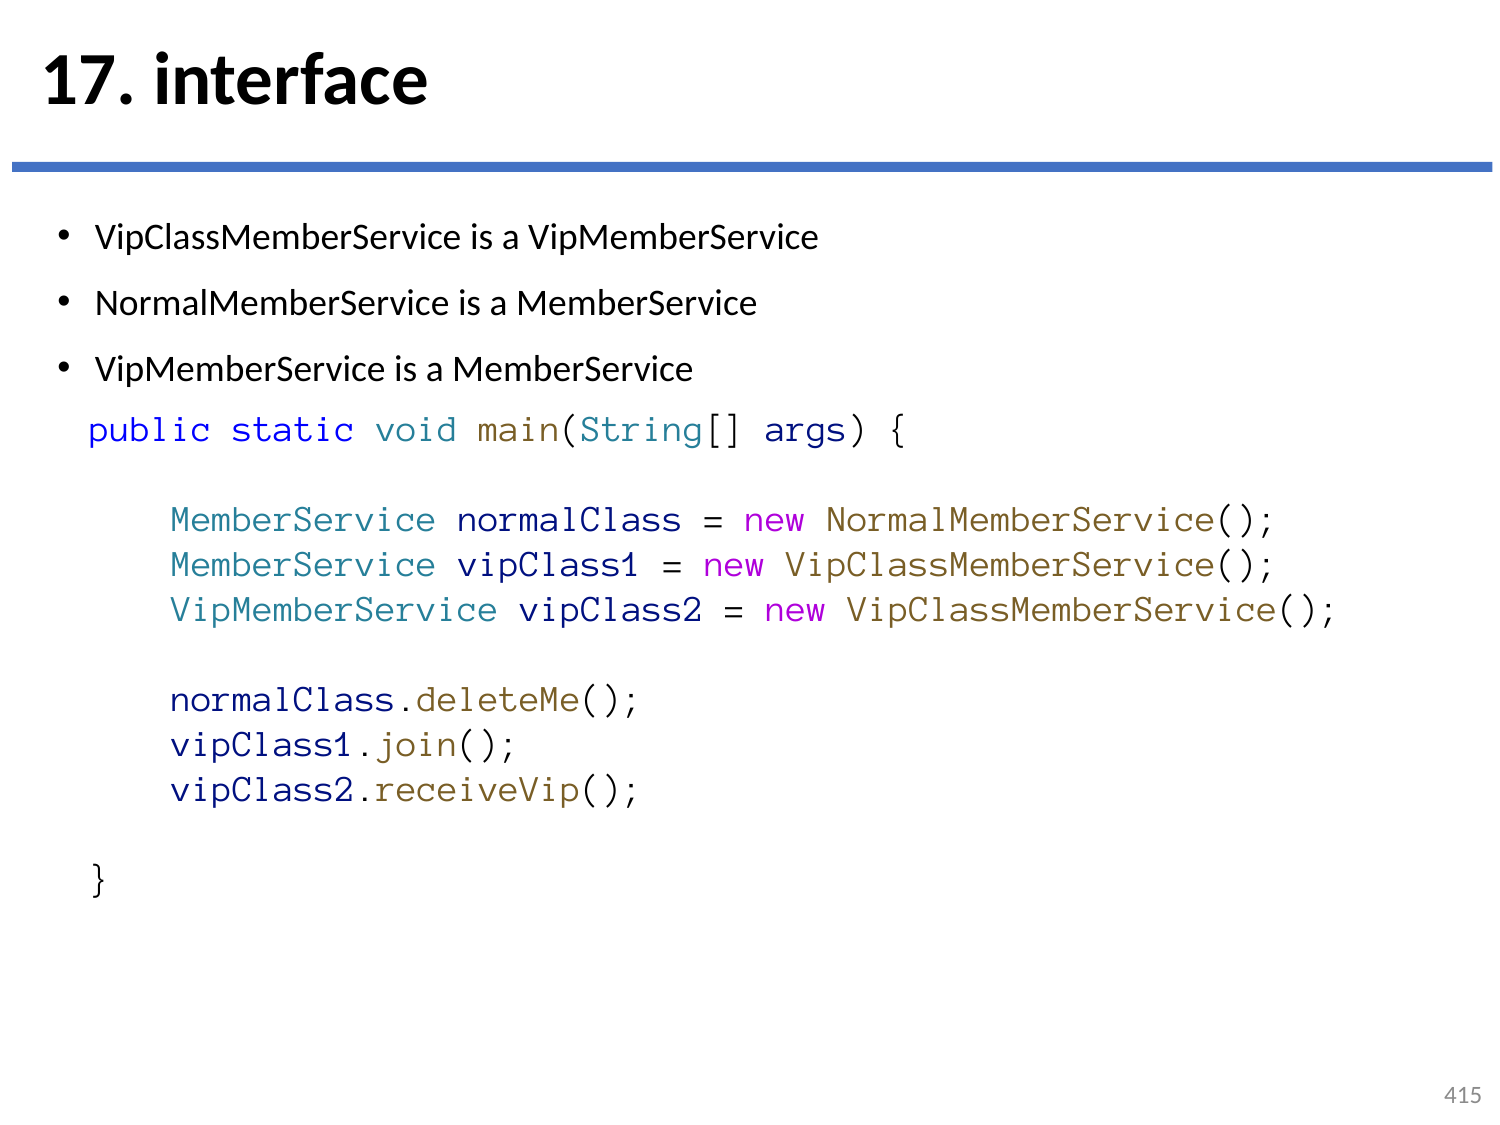

# 17. interface
VipClassMemberService is a VipMemberService
NormalMemberService is a MemberService
VipMemberService is a MemberService
public static void main(String[] args) {
    MemberService normalClass = new NormalMemberService();
    MemberService vipClass1 = new VipClassMemberService();
    VipMemberService vipClass2 = new VipClassMemberService();
    normalClass.deleteMe();
    vipClass1.join();
    vipClass2.receiveVip();
}
415